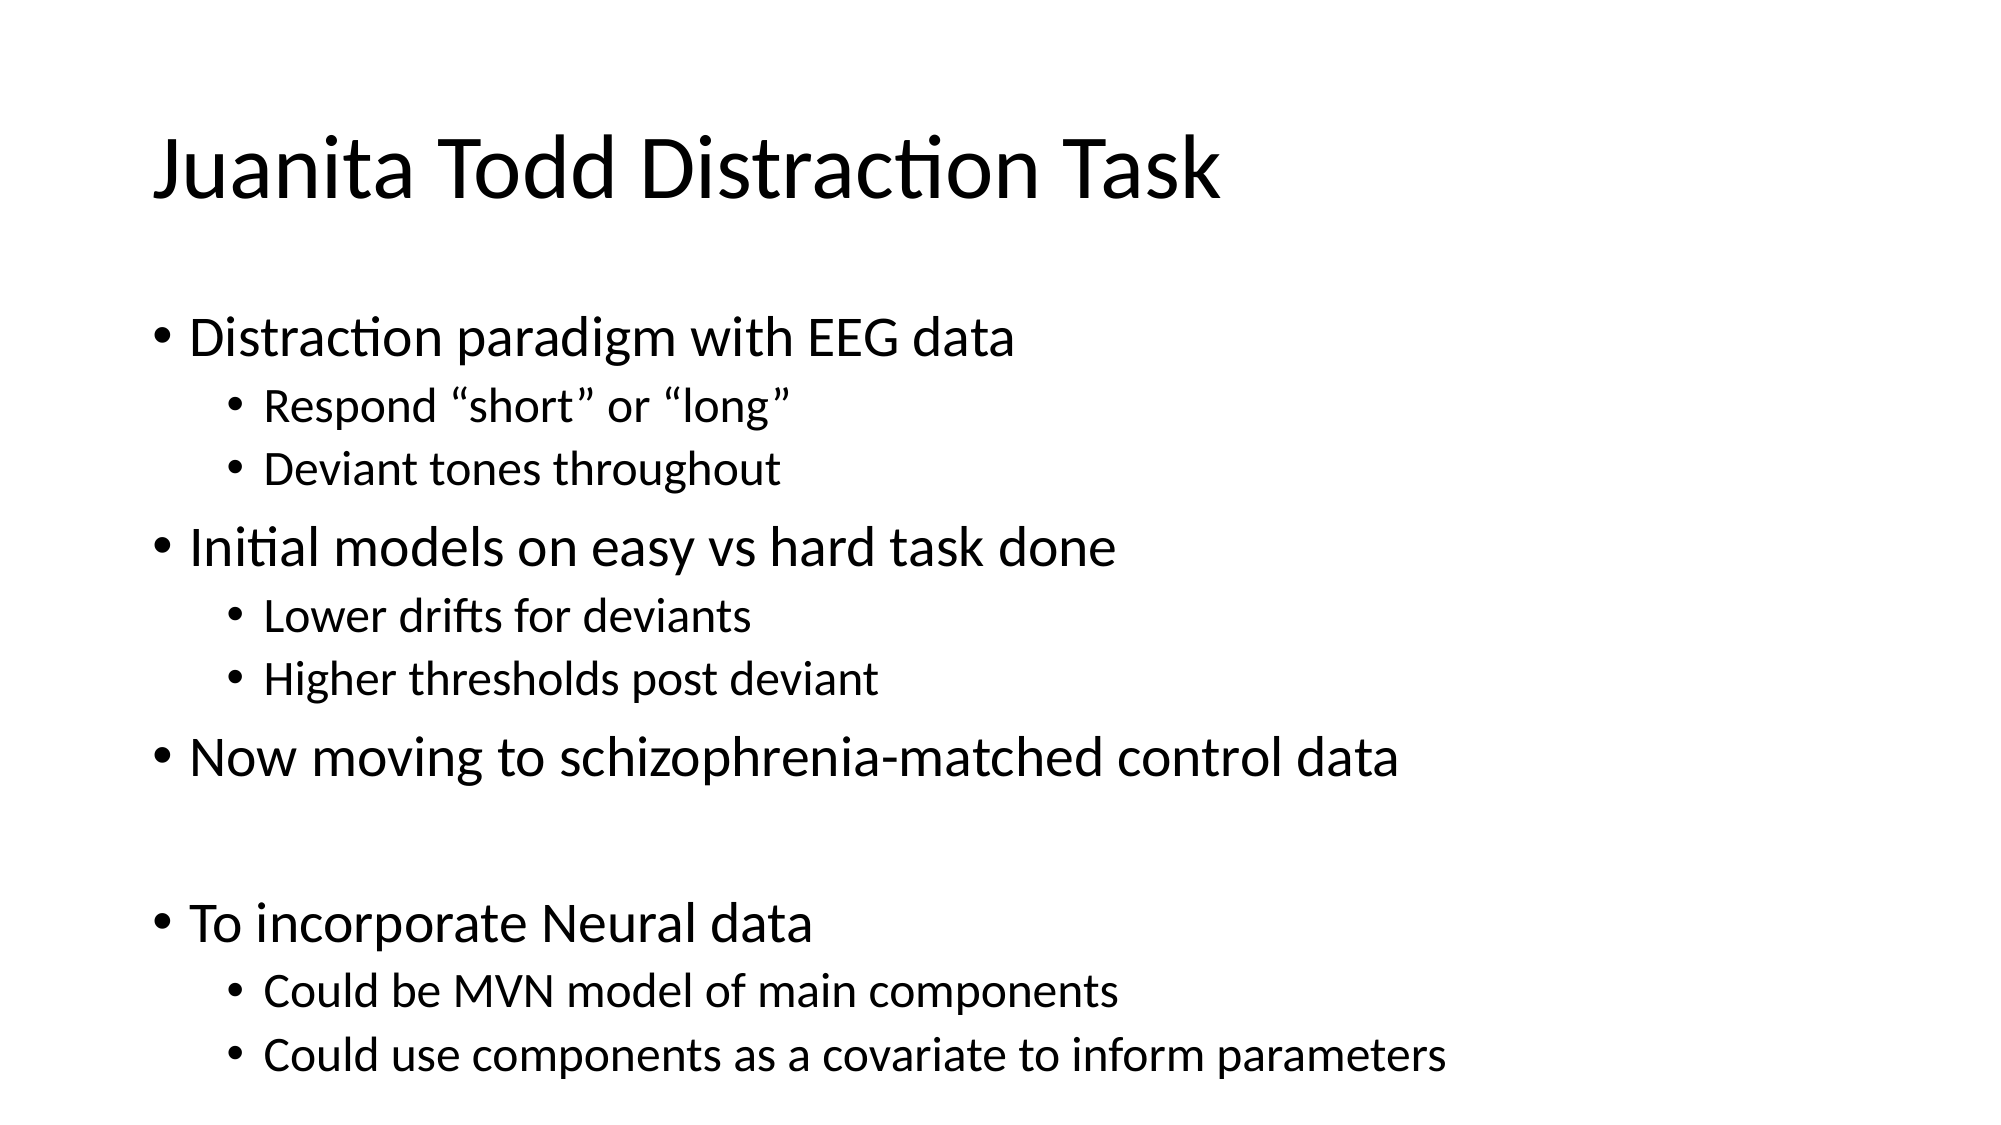

# Juanita Todd Distraction Task
Distraction paradigm with EEG data
Respond “short” or “long”
Deviant tones throughout
Initial models on easy vs hard task done
Lower drifts for deviants
Higher thresholds post deviant
Now moving to schizophrenia-matched control data

To incorporate Neural data
Could be MVN model of main components
Could use components as a covariate to inform parameters